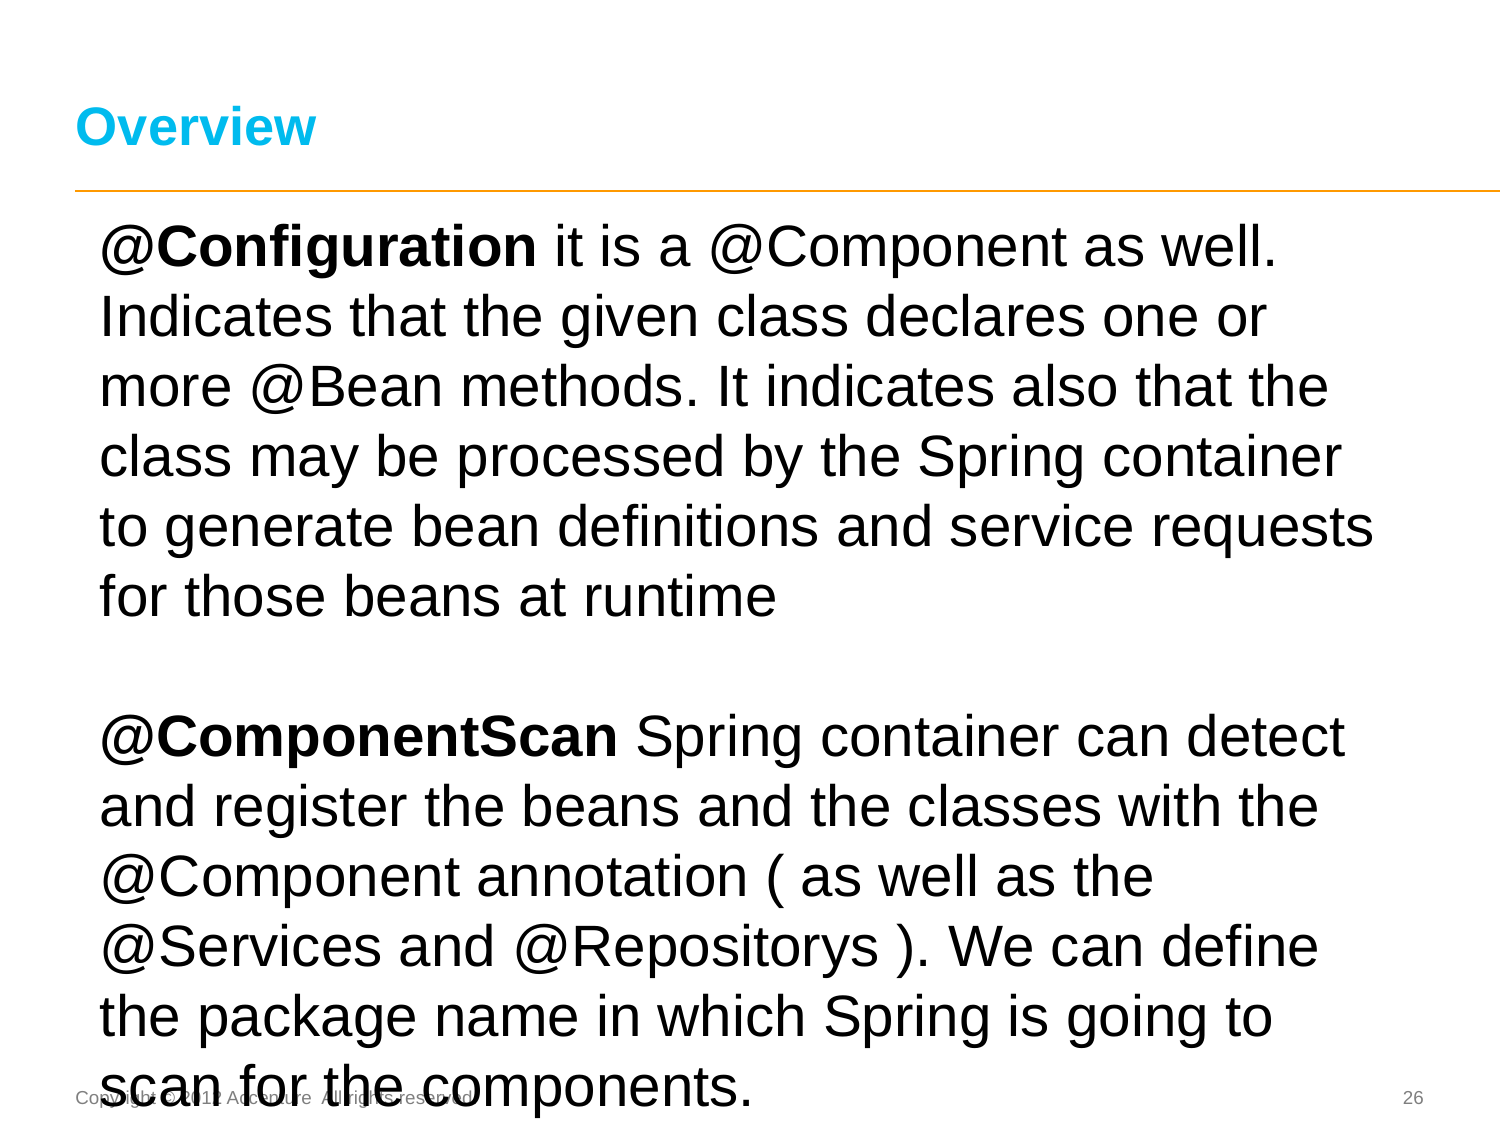

Overview
@Configuration it is a @Component as well. Indicates that the given class declares one or more @Bean methods. It indicates also that the class may be processed by the Spring container to generate bean definitions and service requests for those beans at runtime

@ComponentScan Spring container can detect and register the beans and the classes with the @Component annotation ( as well as the @Services and @Repositorys ). We can define the package name in which Spring is going to scan for the components.